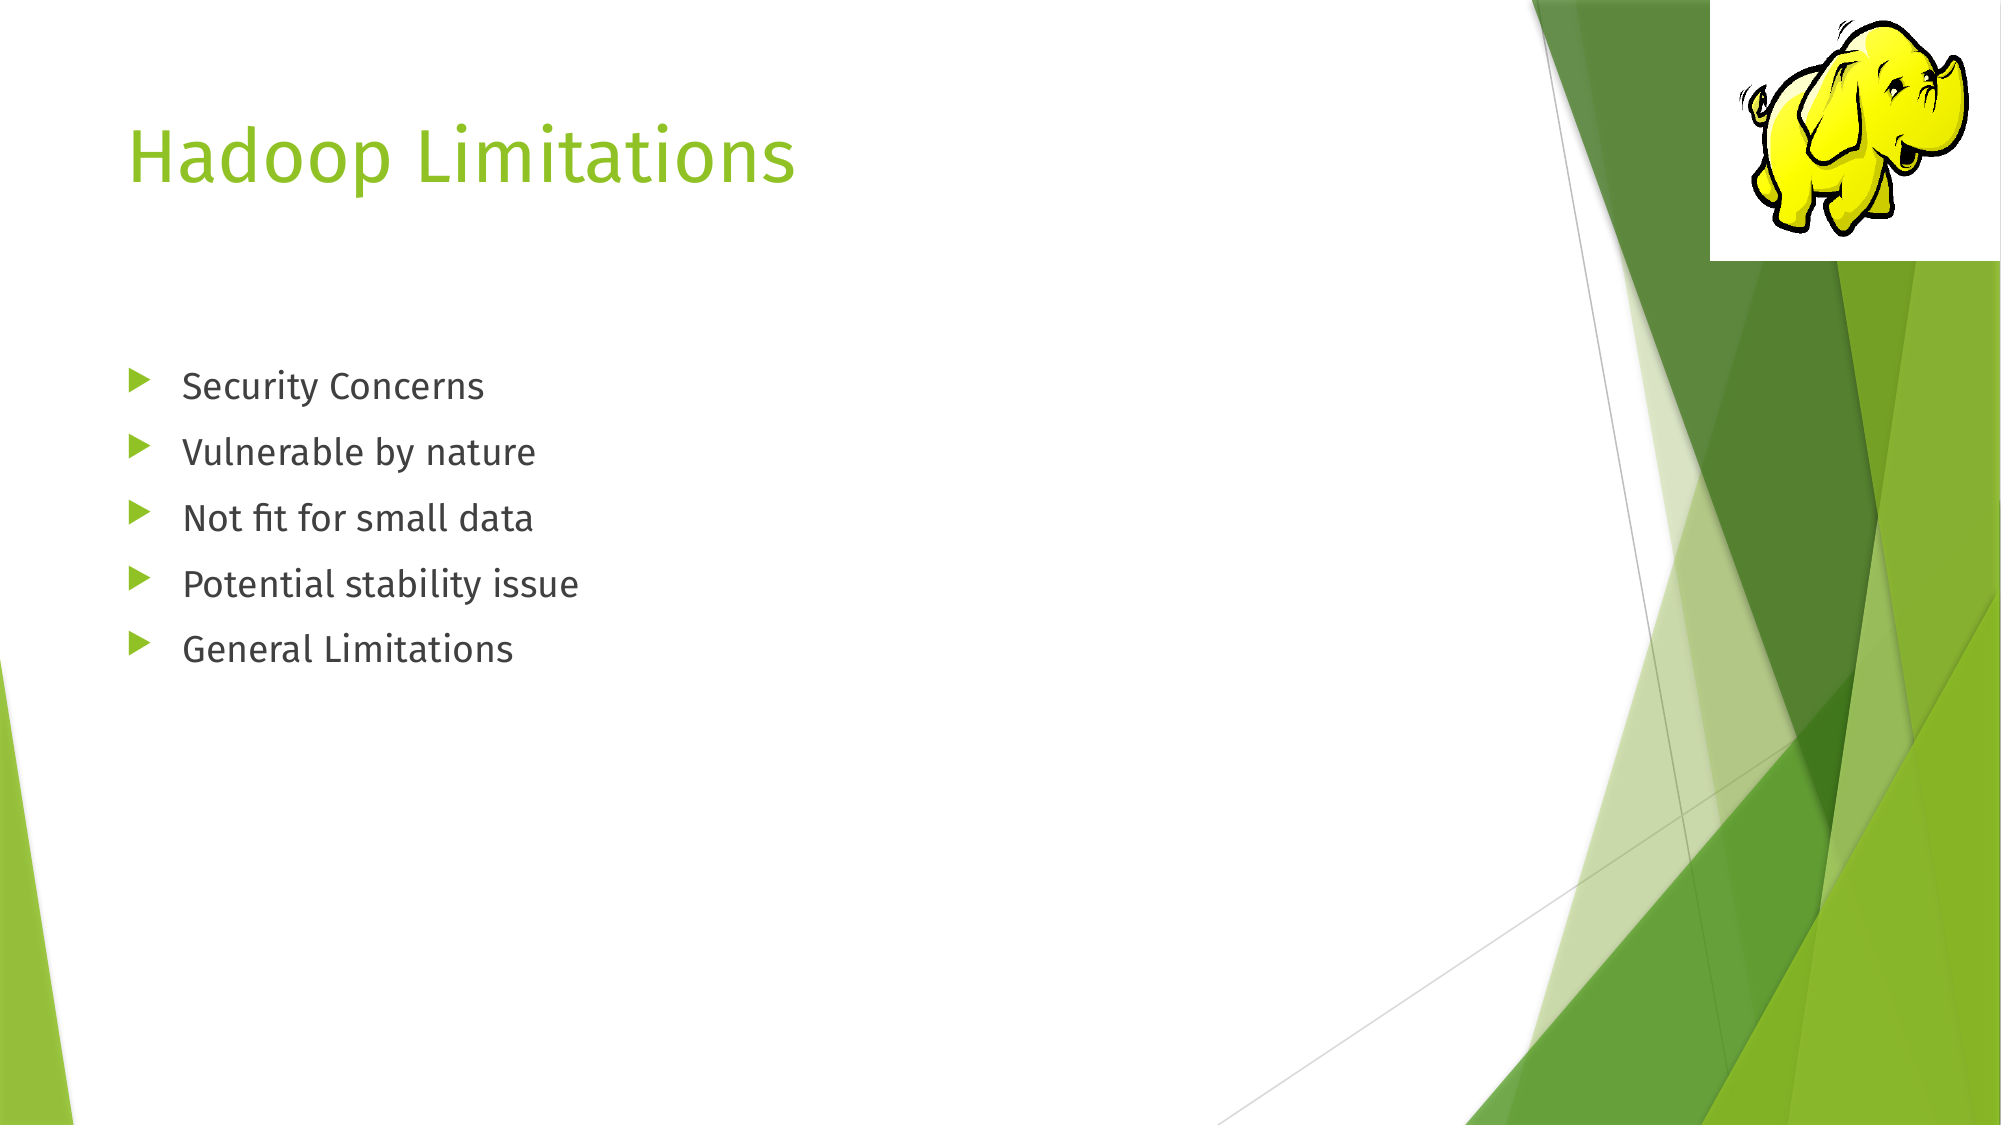

# Hadoop Limitations
Security Concerns
Vulnerable by nature
Not fit for small data
Potential stability issue
General Limitations